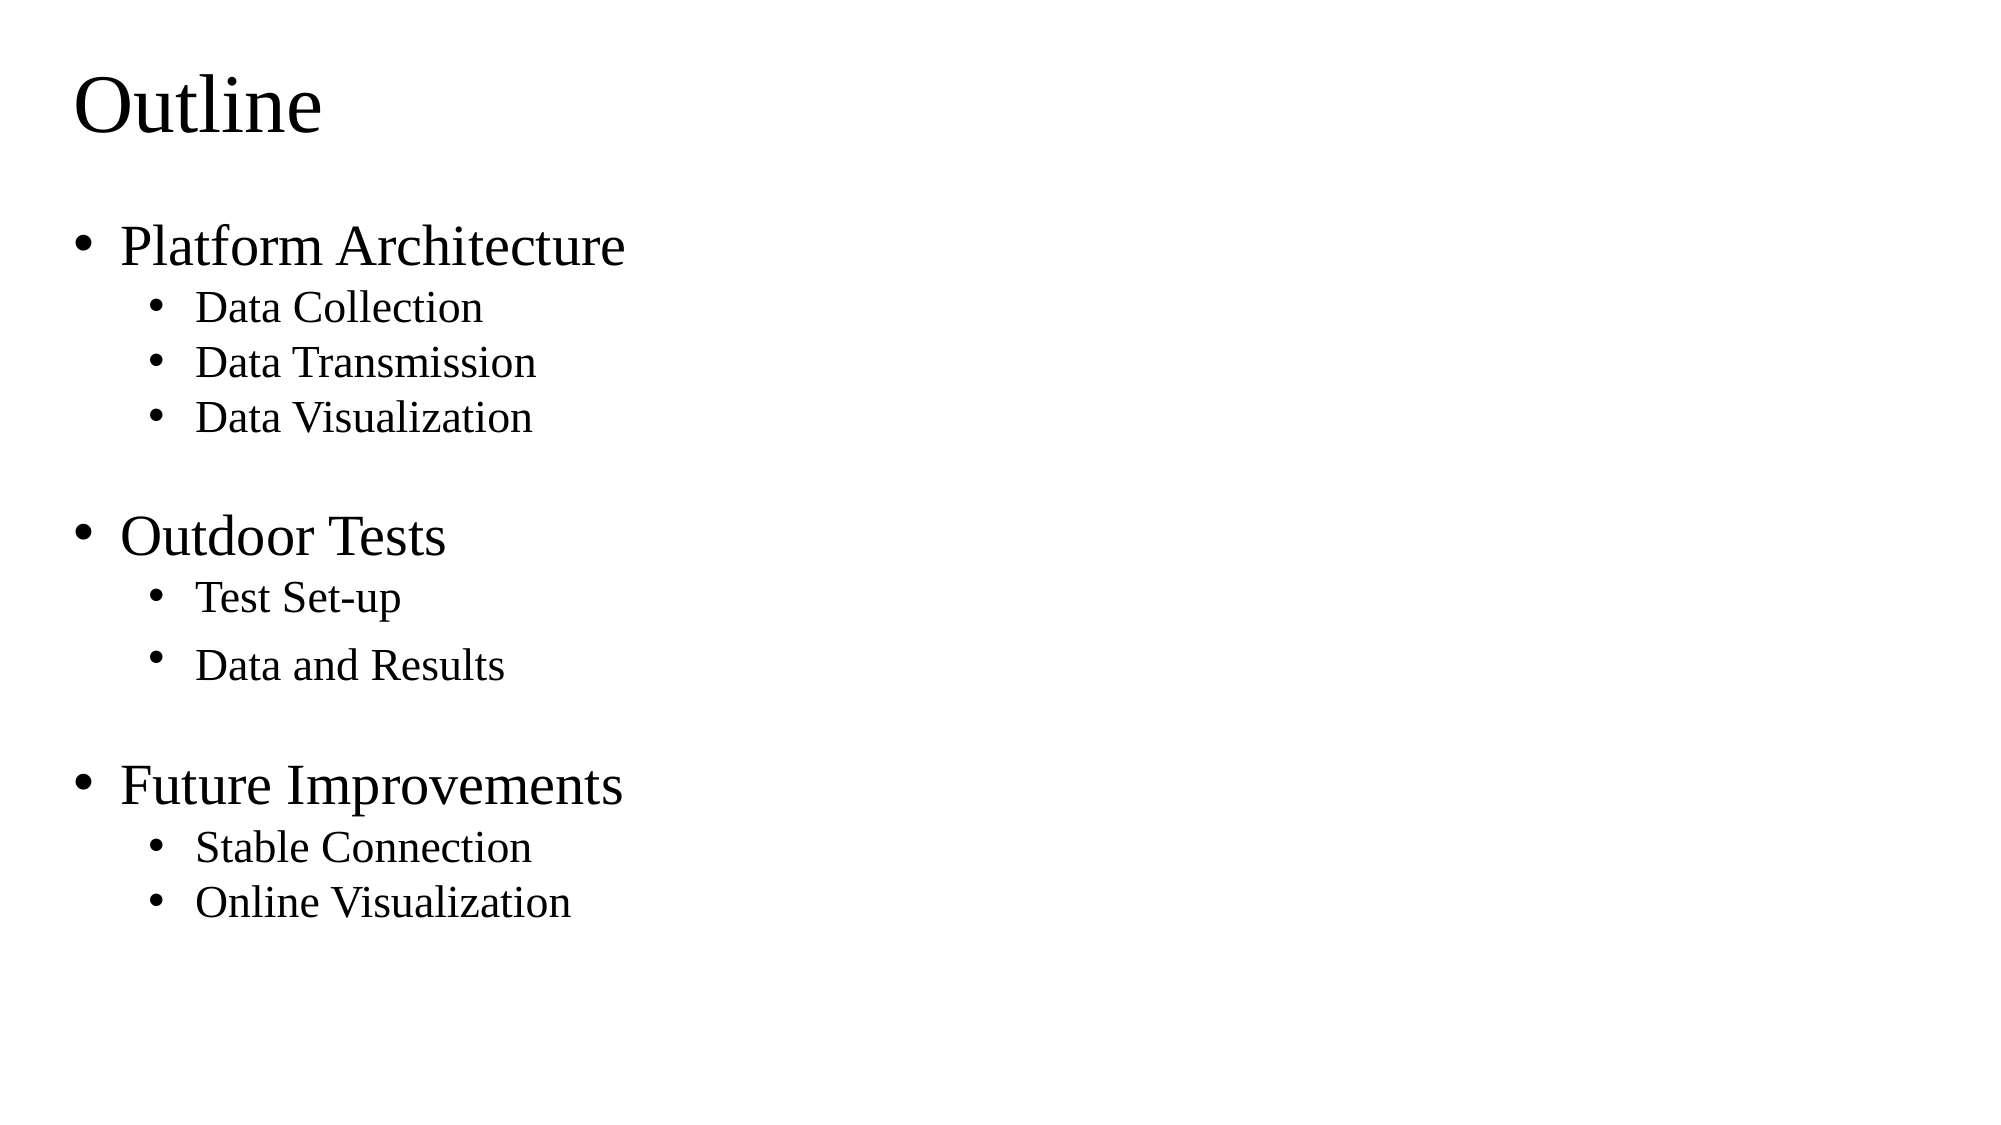

Outline
Platform Architecture
Data Collection
Data Transmission
Data Visualization

Outdoor Tests
Test Set-up
Data and Results

Future Improvements
Stable Connection
Online Visualization